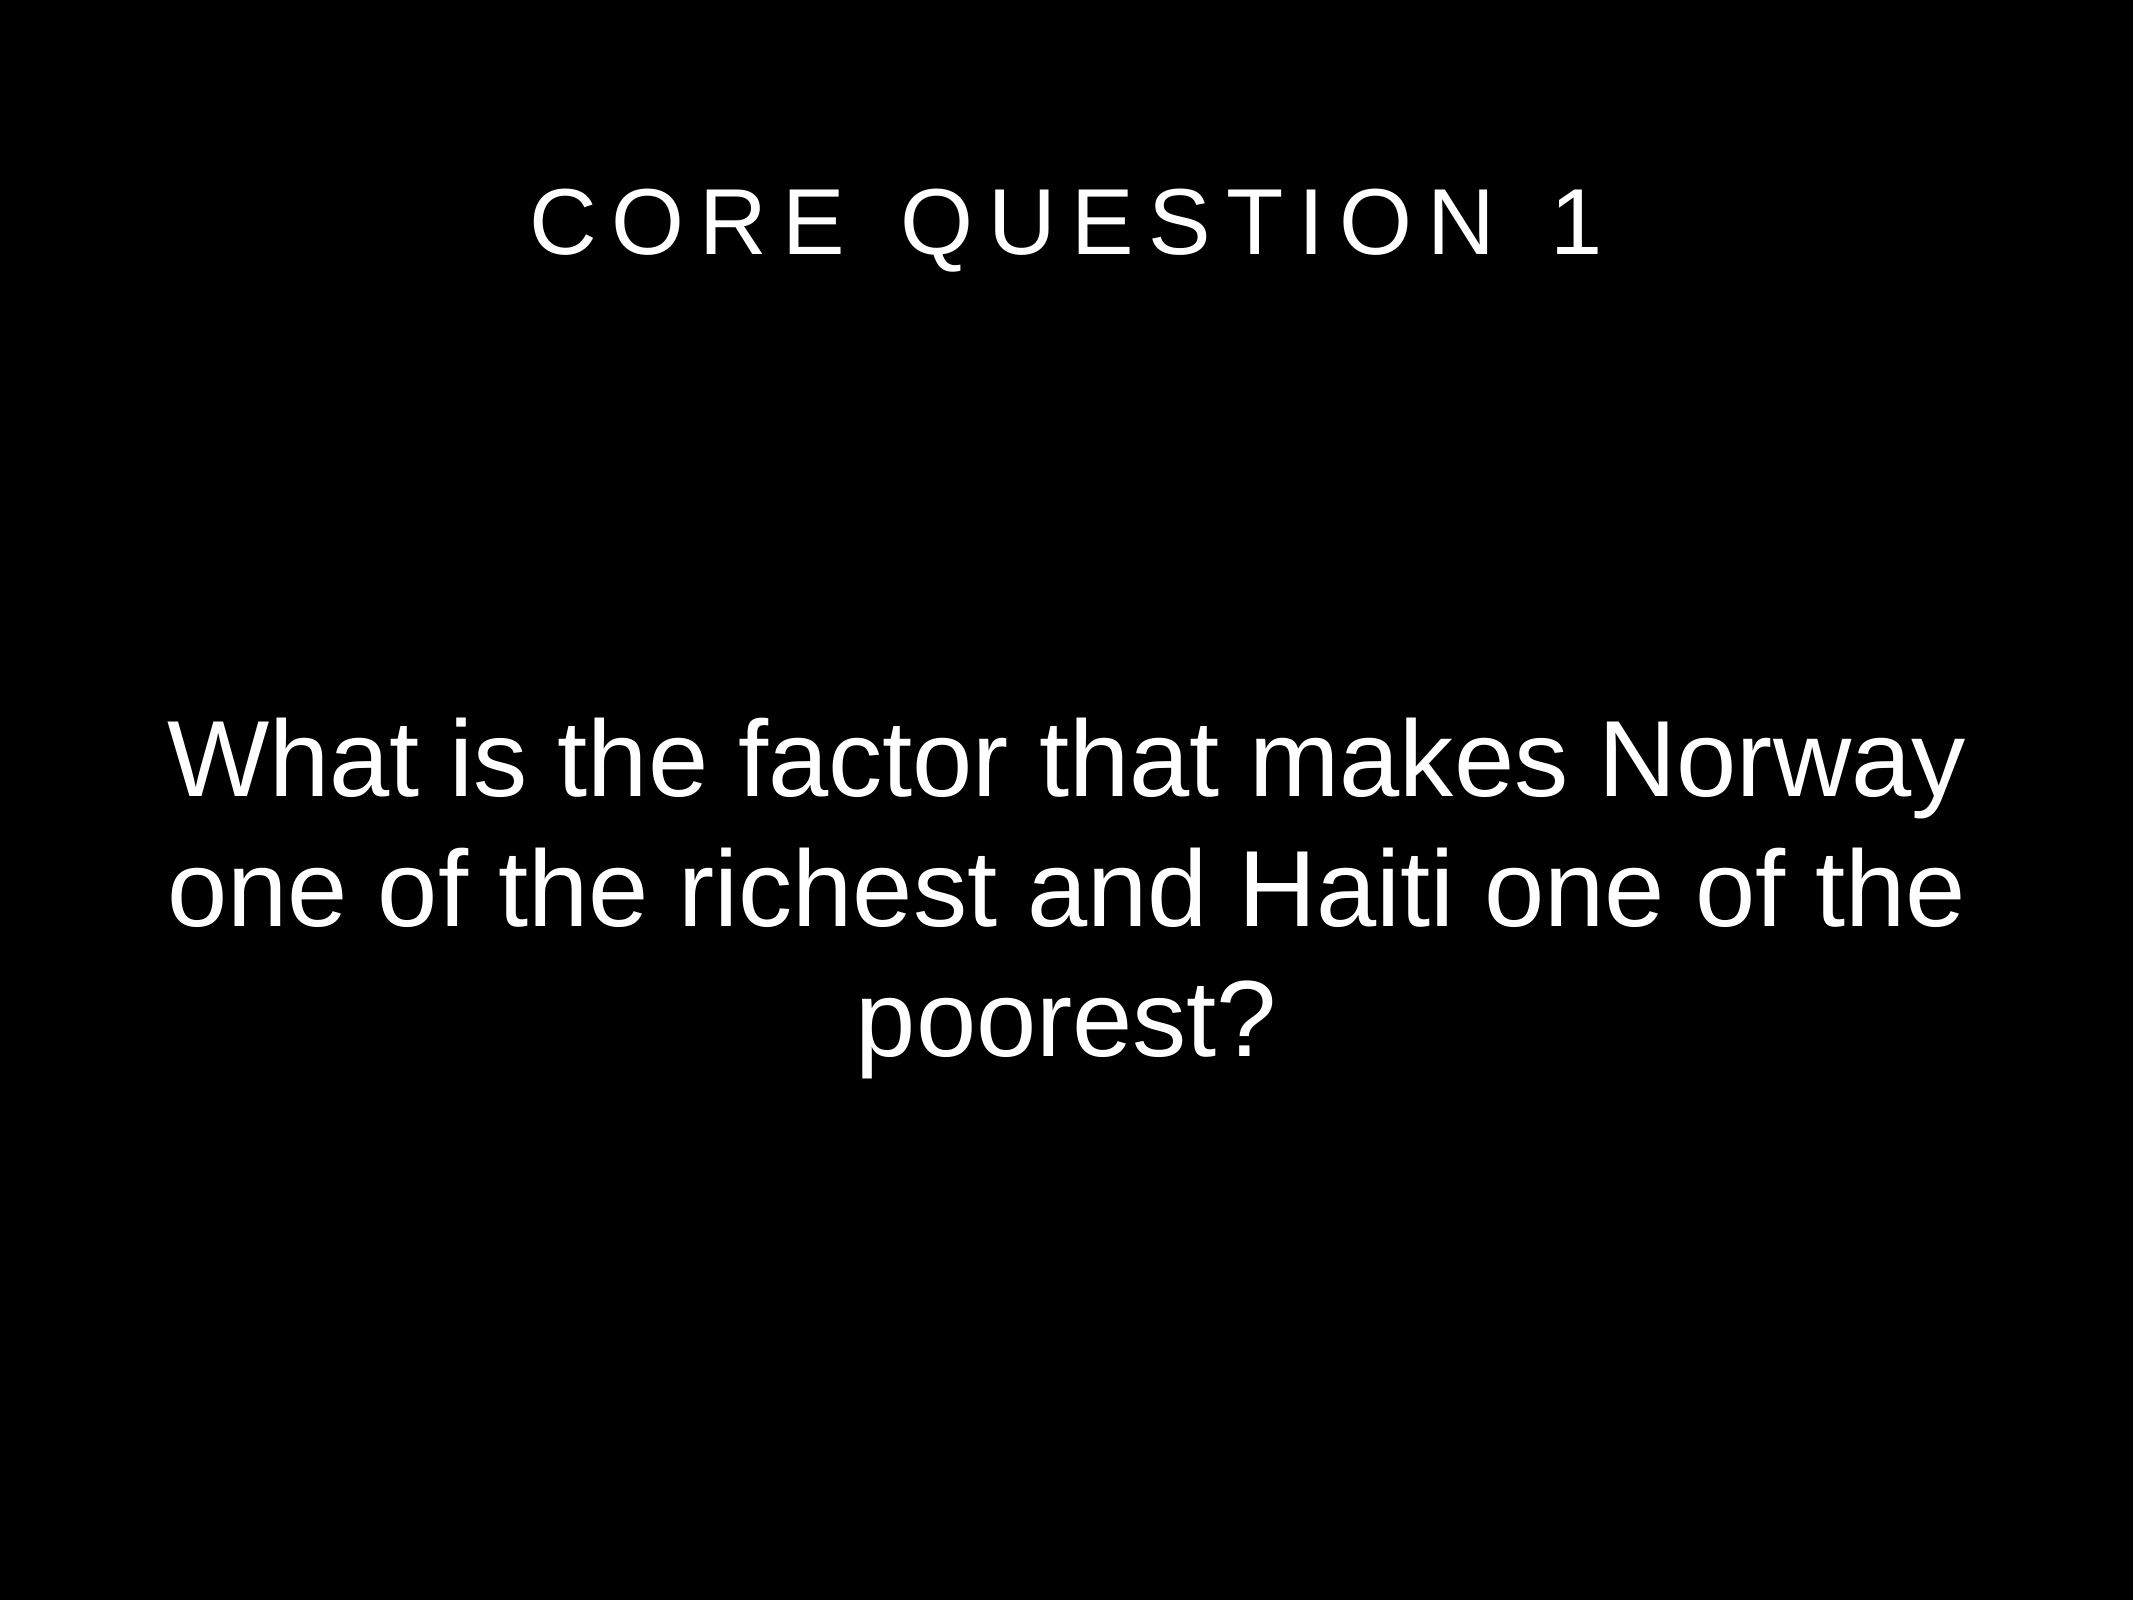

# Core question 1
What is the factor that makes Norway one of the richest and Haiti one of the poorest?